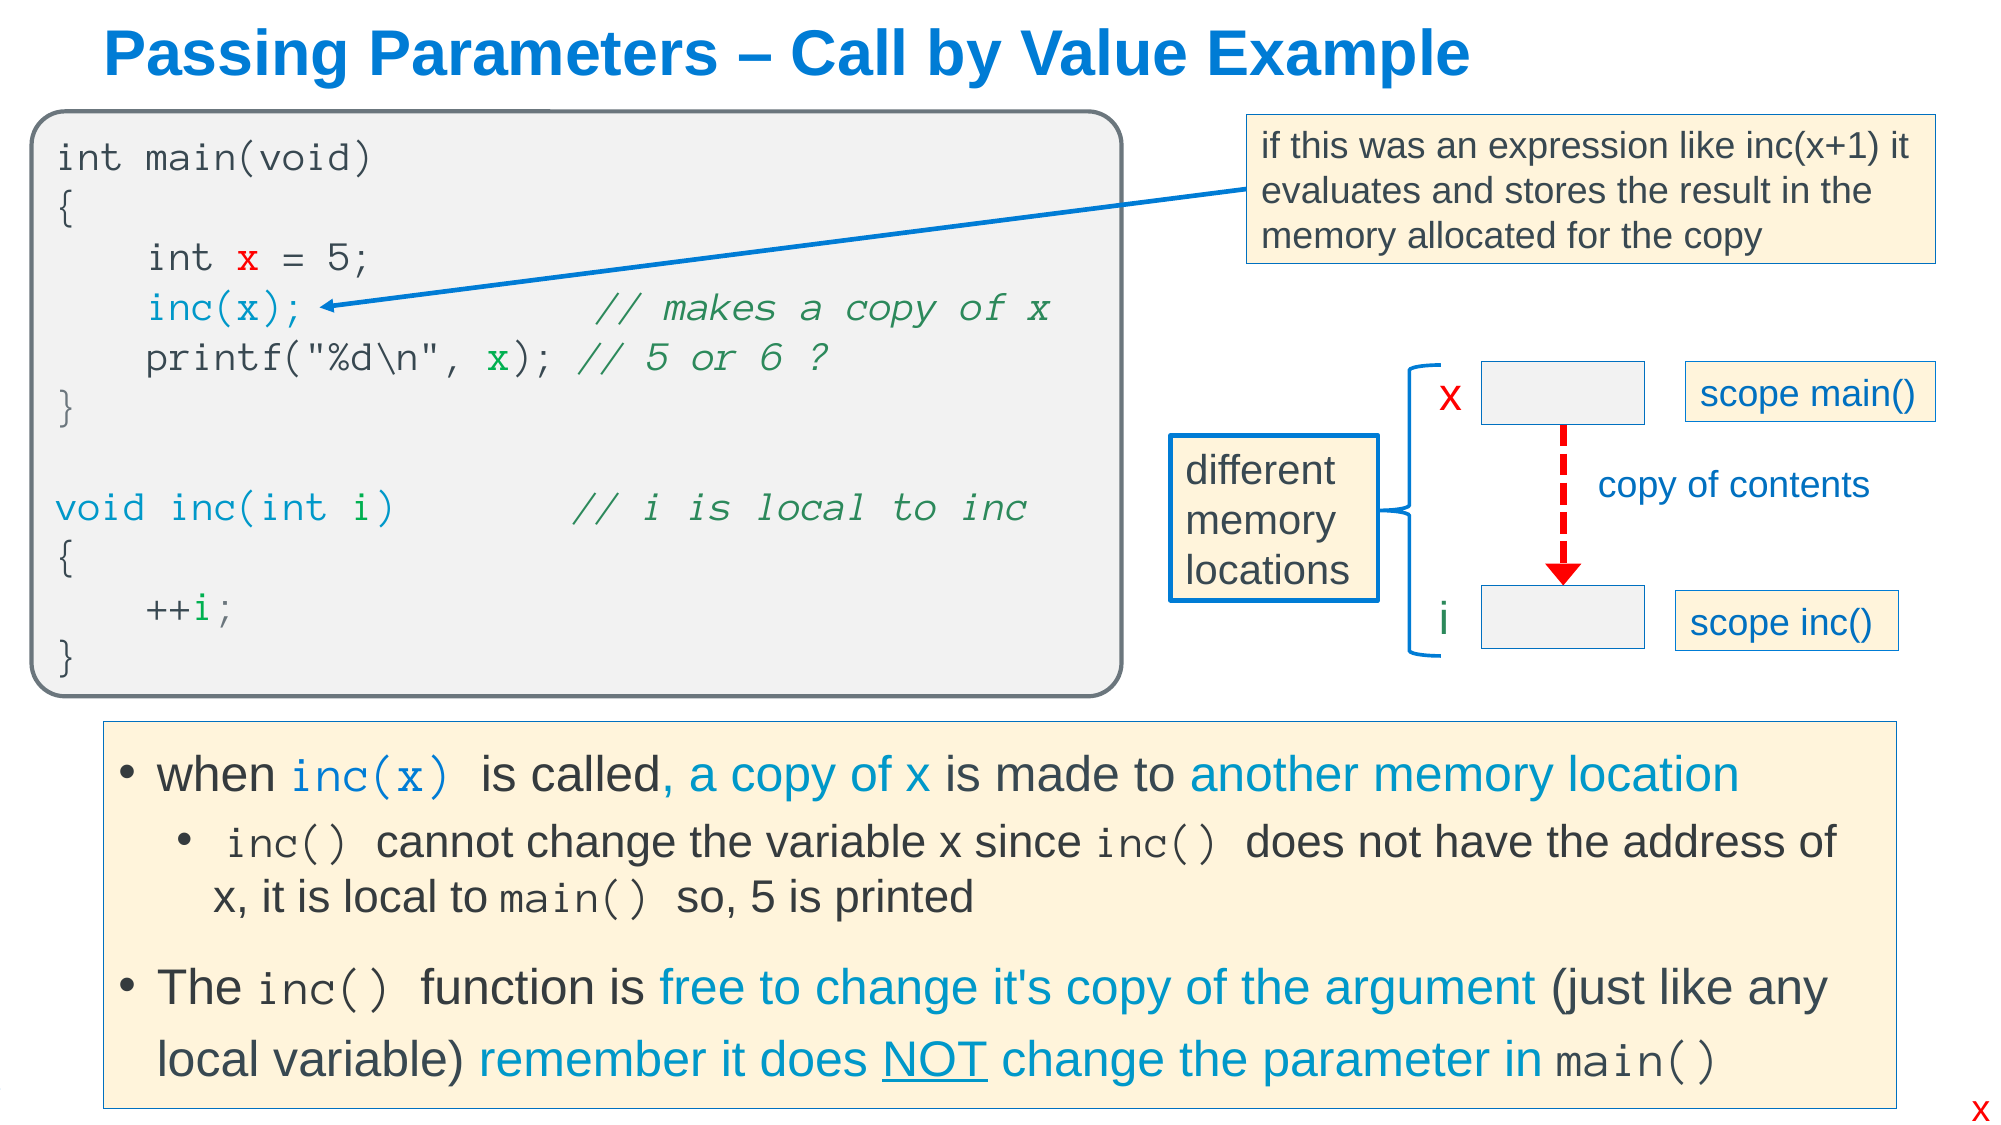

# Passing Parameters – Call by Value Example
int main(void)
{
    int x = 5;
    inc(x);		    // makes a copy of x
    printf("%d\n", x); // 5 or 6 ?
}

void inc(int i) 	   // i is local to inc
{
    ++i;
}
if this was an expression like inc(x+1) it evaluates and stores the result in the memory allocated for the copy
x

scope main()

different memory locations
copy of contents
i

scope inc()
when inc(x) is called, a copy of x is made to another memory location
 inc() cannot change the variable x since inc() does not have the address of x, it is local to main() so, 5 is printed
The inc() function is free to change it's copy of the argument (just like any local variable) remember it does NOT change the parameter in main()
x